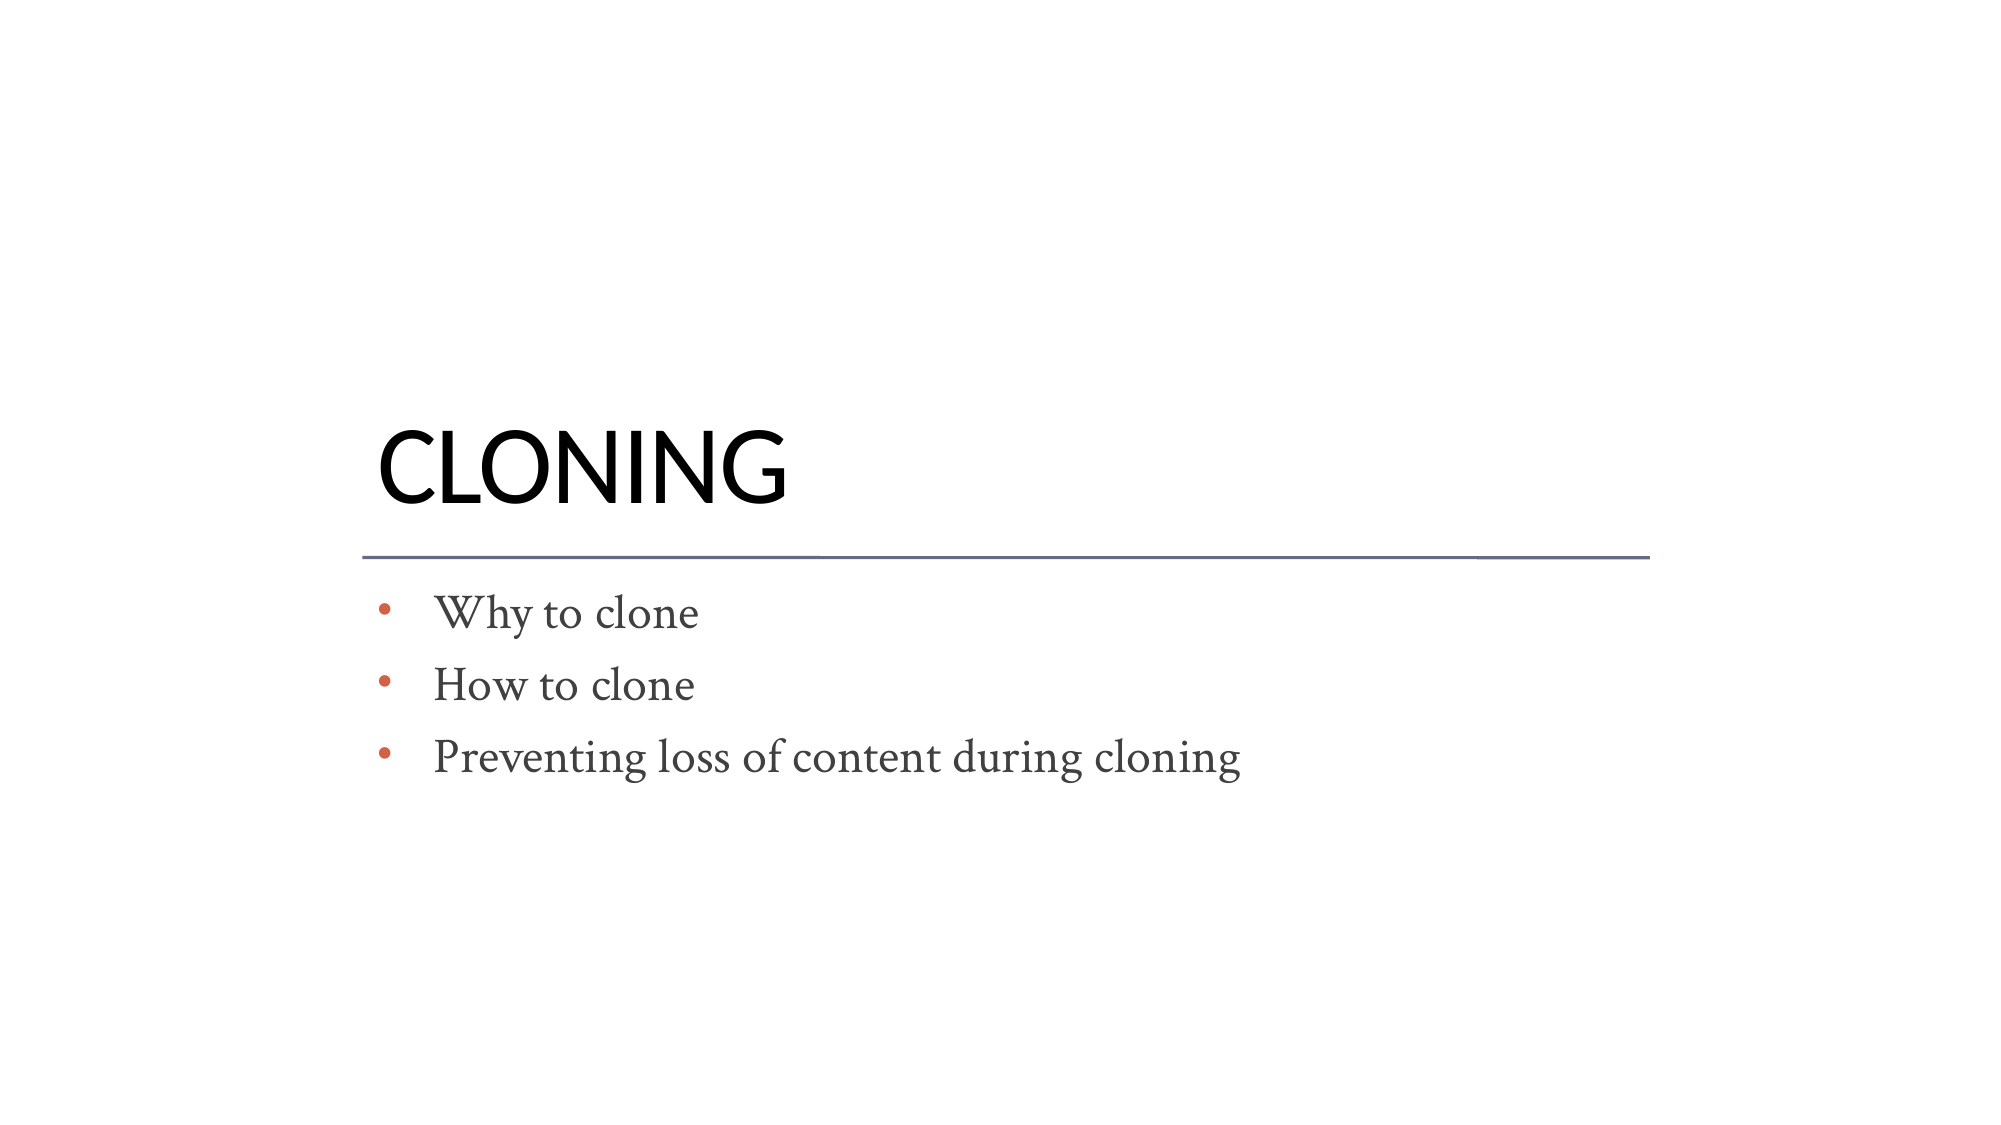

# CLONING

Why to clone
How to clone
Preventing loss of content during cloning